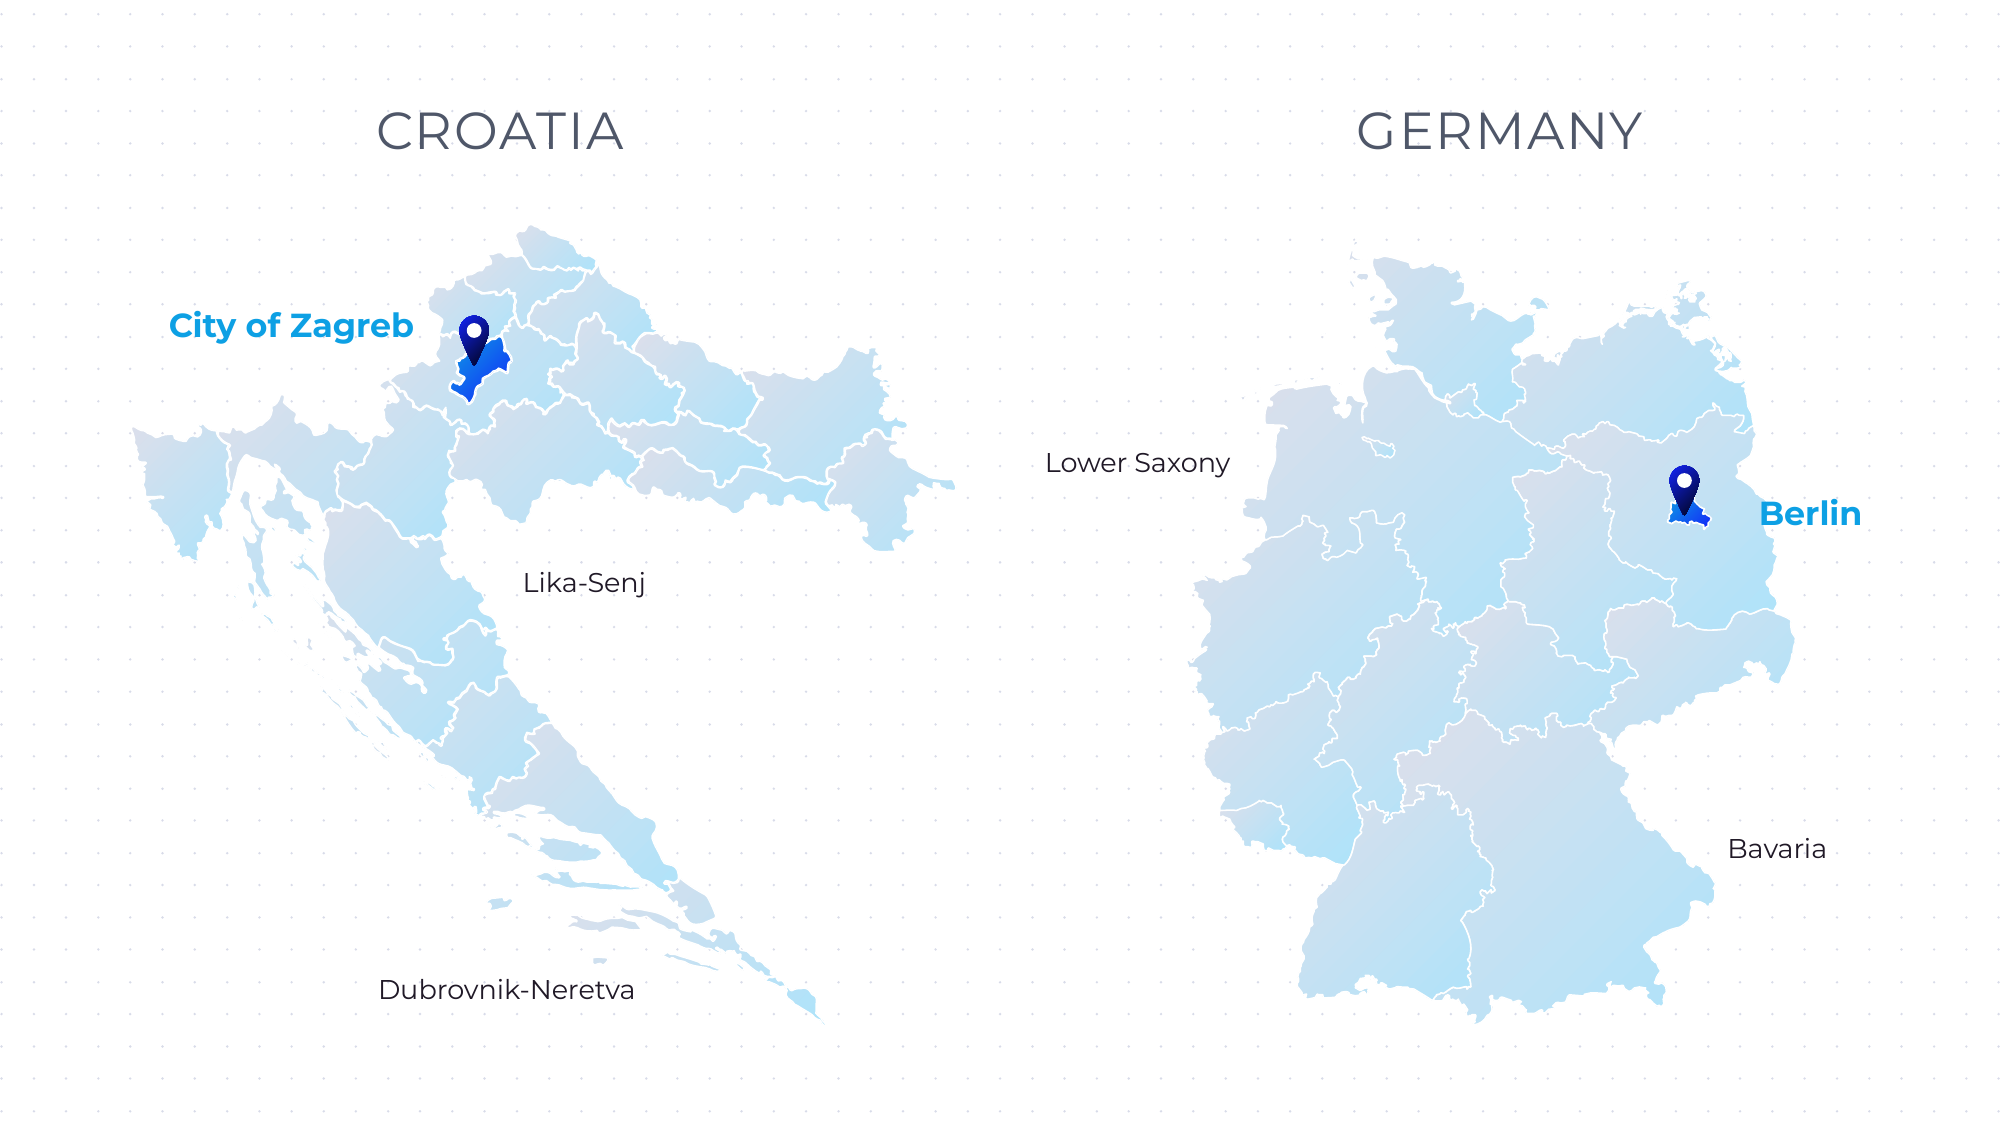

CROATIA
GERMANY

City of Zagreb
Lika-Senj
Dubrovnik-Neretva

Lower Saxony
Berlin
Bavaria